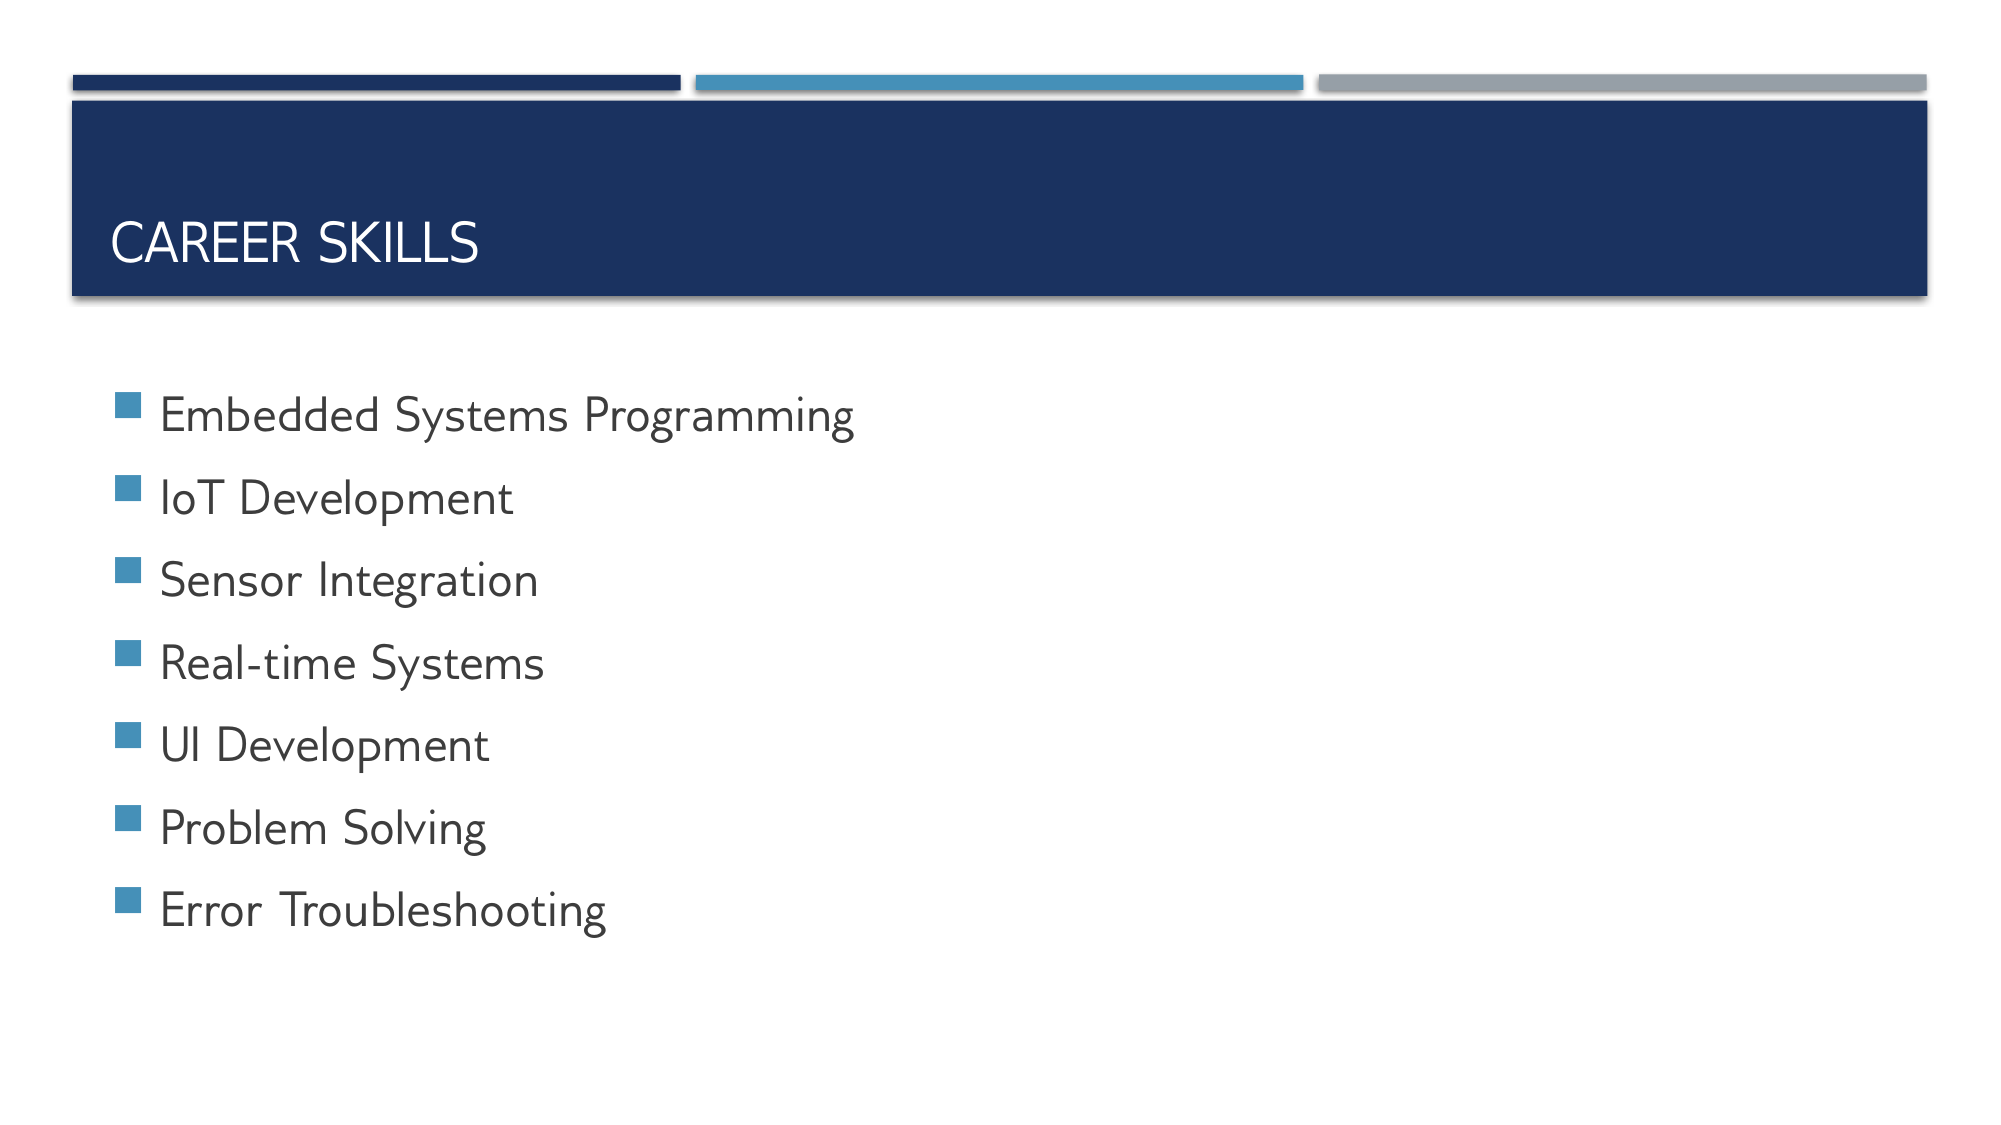

# Career skills
Embedded Systems Programming
IoT Development
Sensor Integration
Real-time Systems
UI Development
Problem Solving
Error Troubleshooting